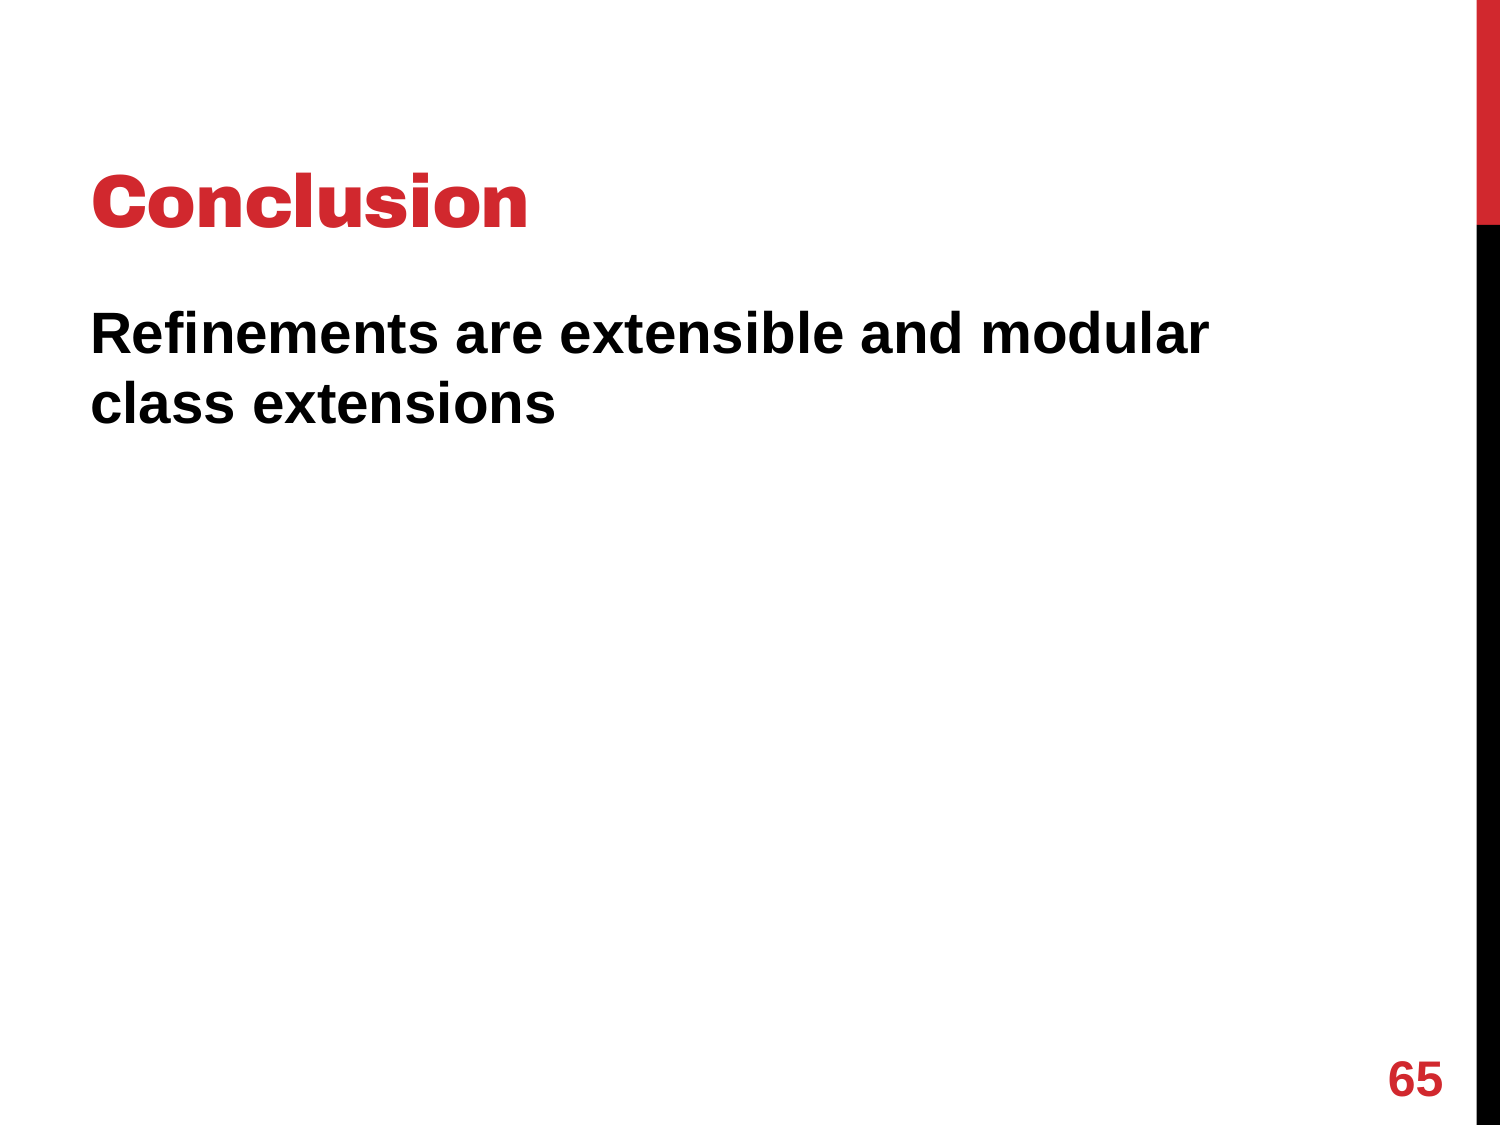

# Conclusion
Refinements are extensible and modular class extensions
65